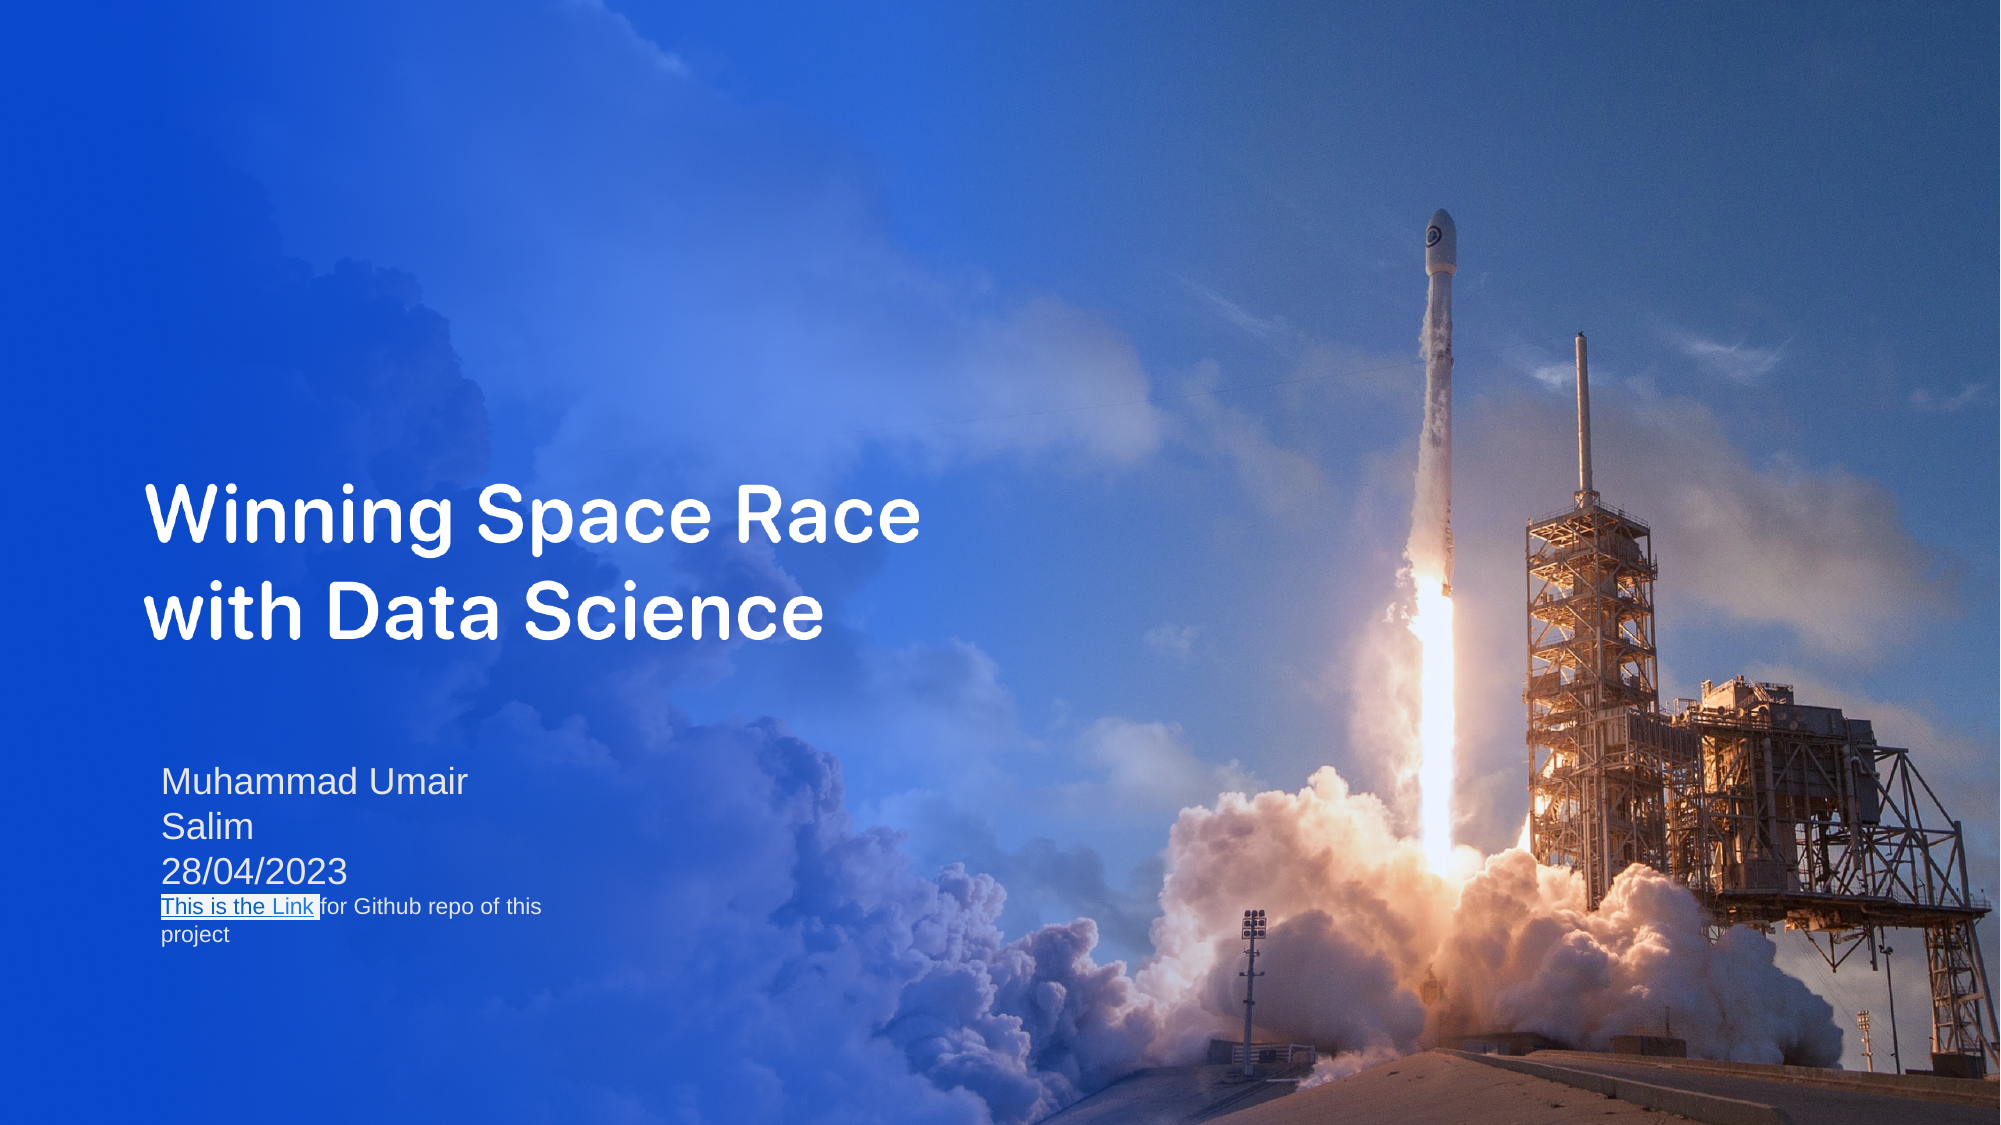

Muhammad Umair Salim
28/04/2023
This is the Link for Github repo of this project